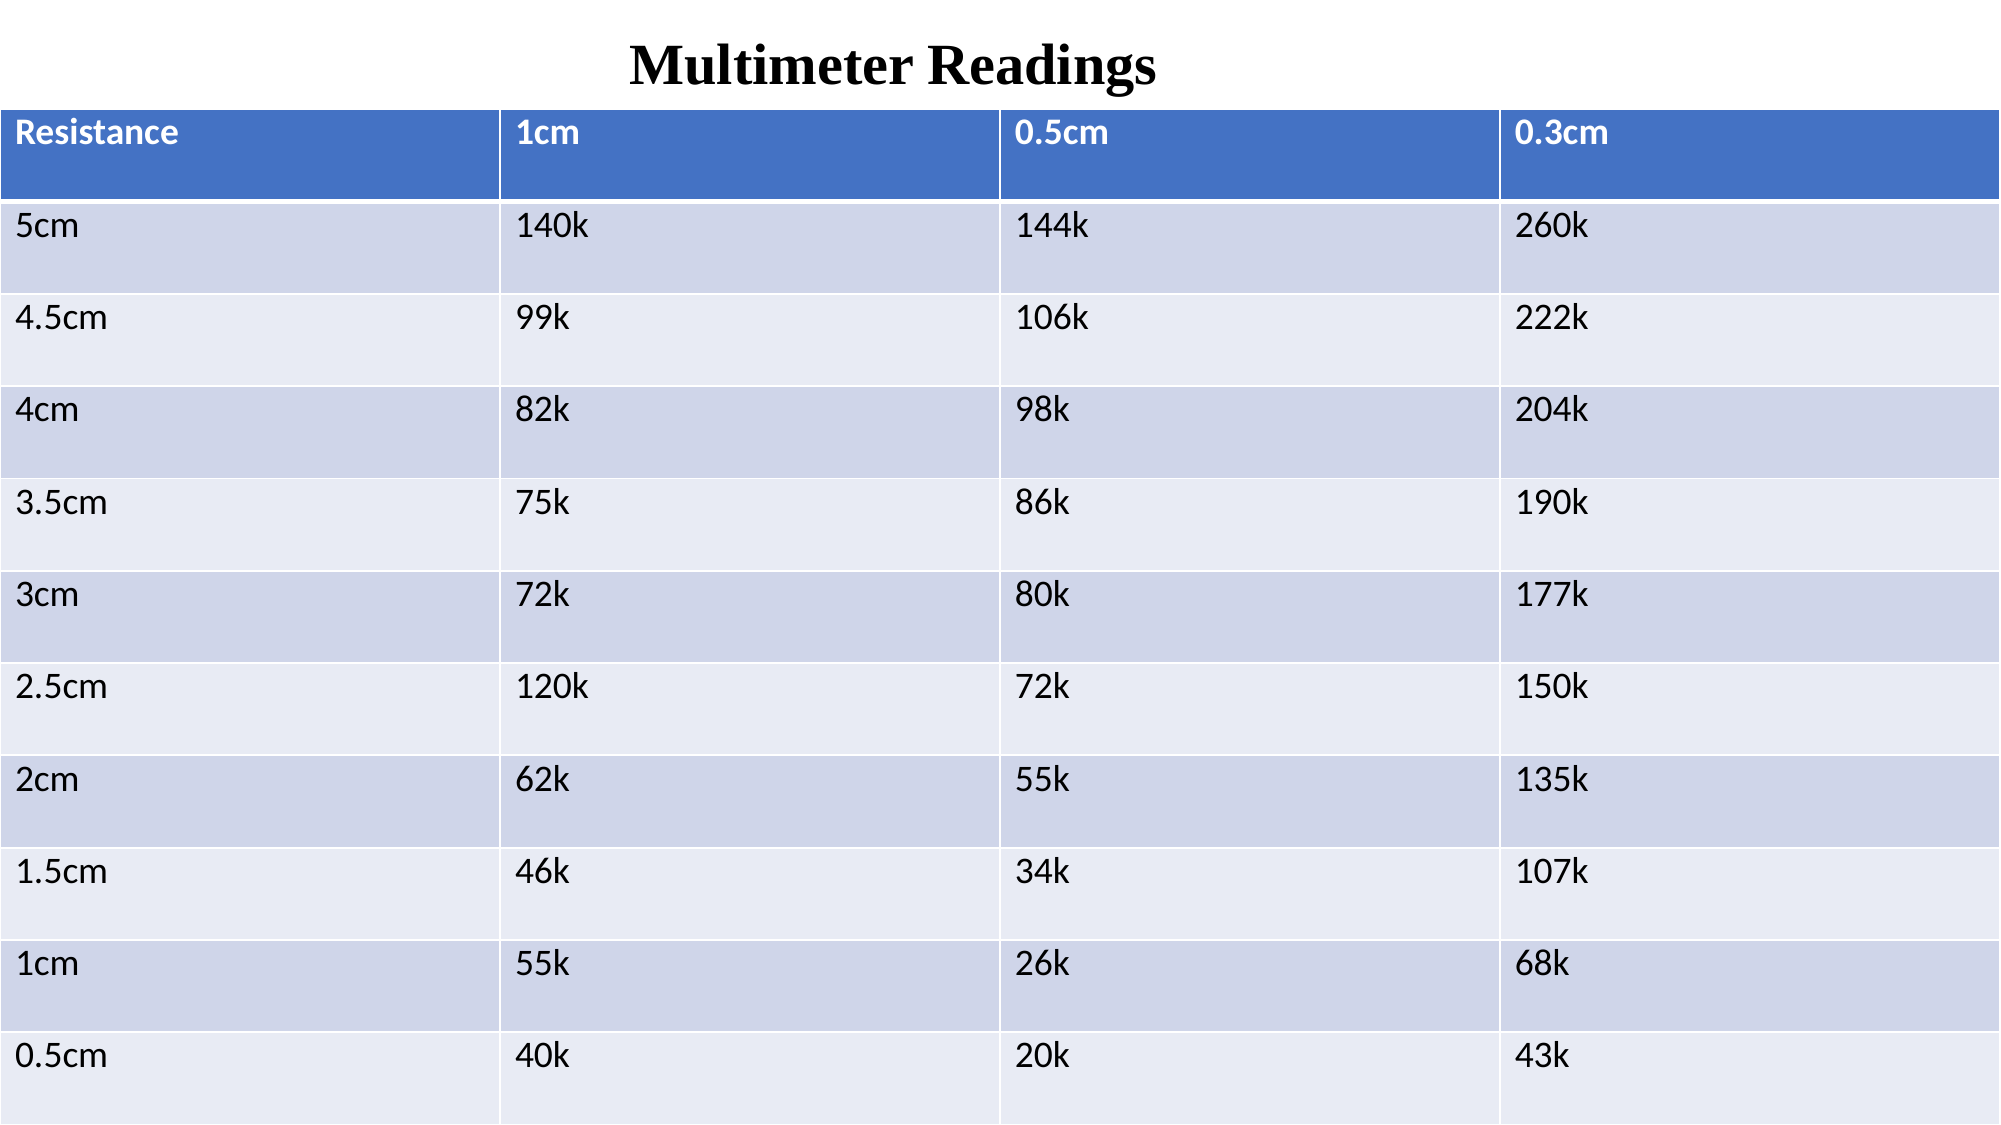

Multimeter Readings
| Resistance | 1cm | 0.5cm | 0.3cm |
| --- | --- | --- | --- |
| 5cm | 140k | 144k | 260k |
| 4.5cm | 99k | 106k | 222k |
| 4cm | 82k | 98k | 204k |
| 3.5cm | 75k | 86k | 190k |
| 3cm | 72k | 80k | 177k |
| 2.5cm | 120k | 72k | 150k |
| 2cm | 62k | 55k | 135k |
| 1.5cm | 46k | 34k | 107k |
| 1cm | 55k | 26k | 68k |
| 0.5cm | 40k | 20k | 43k |